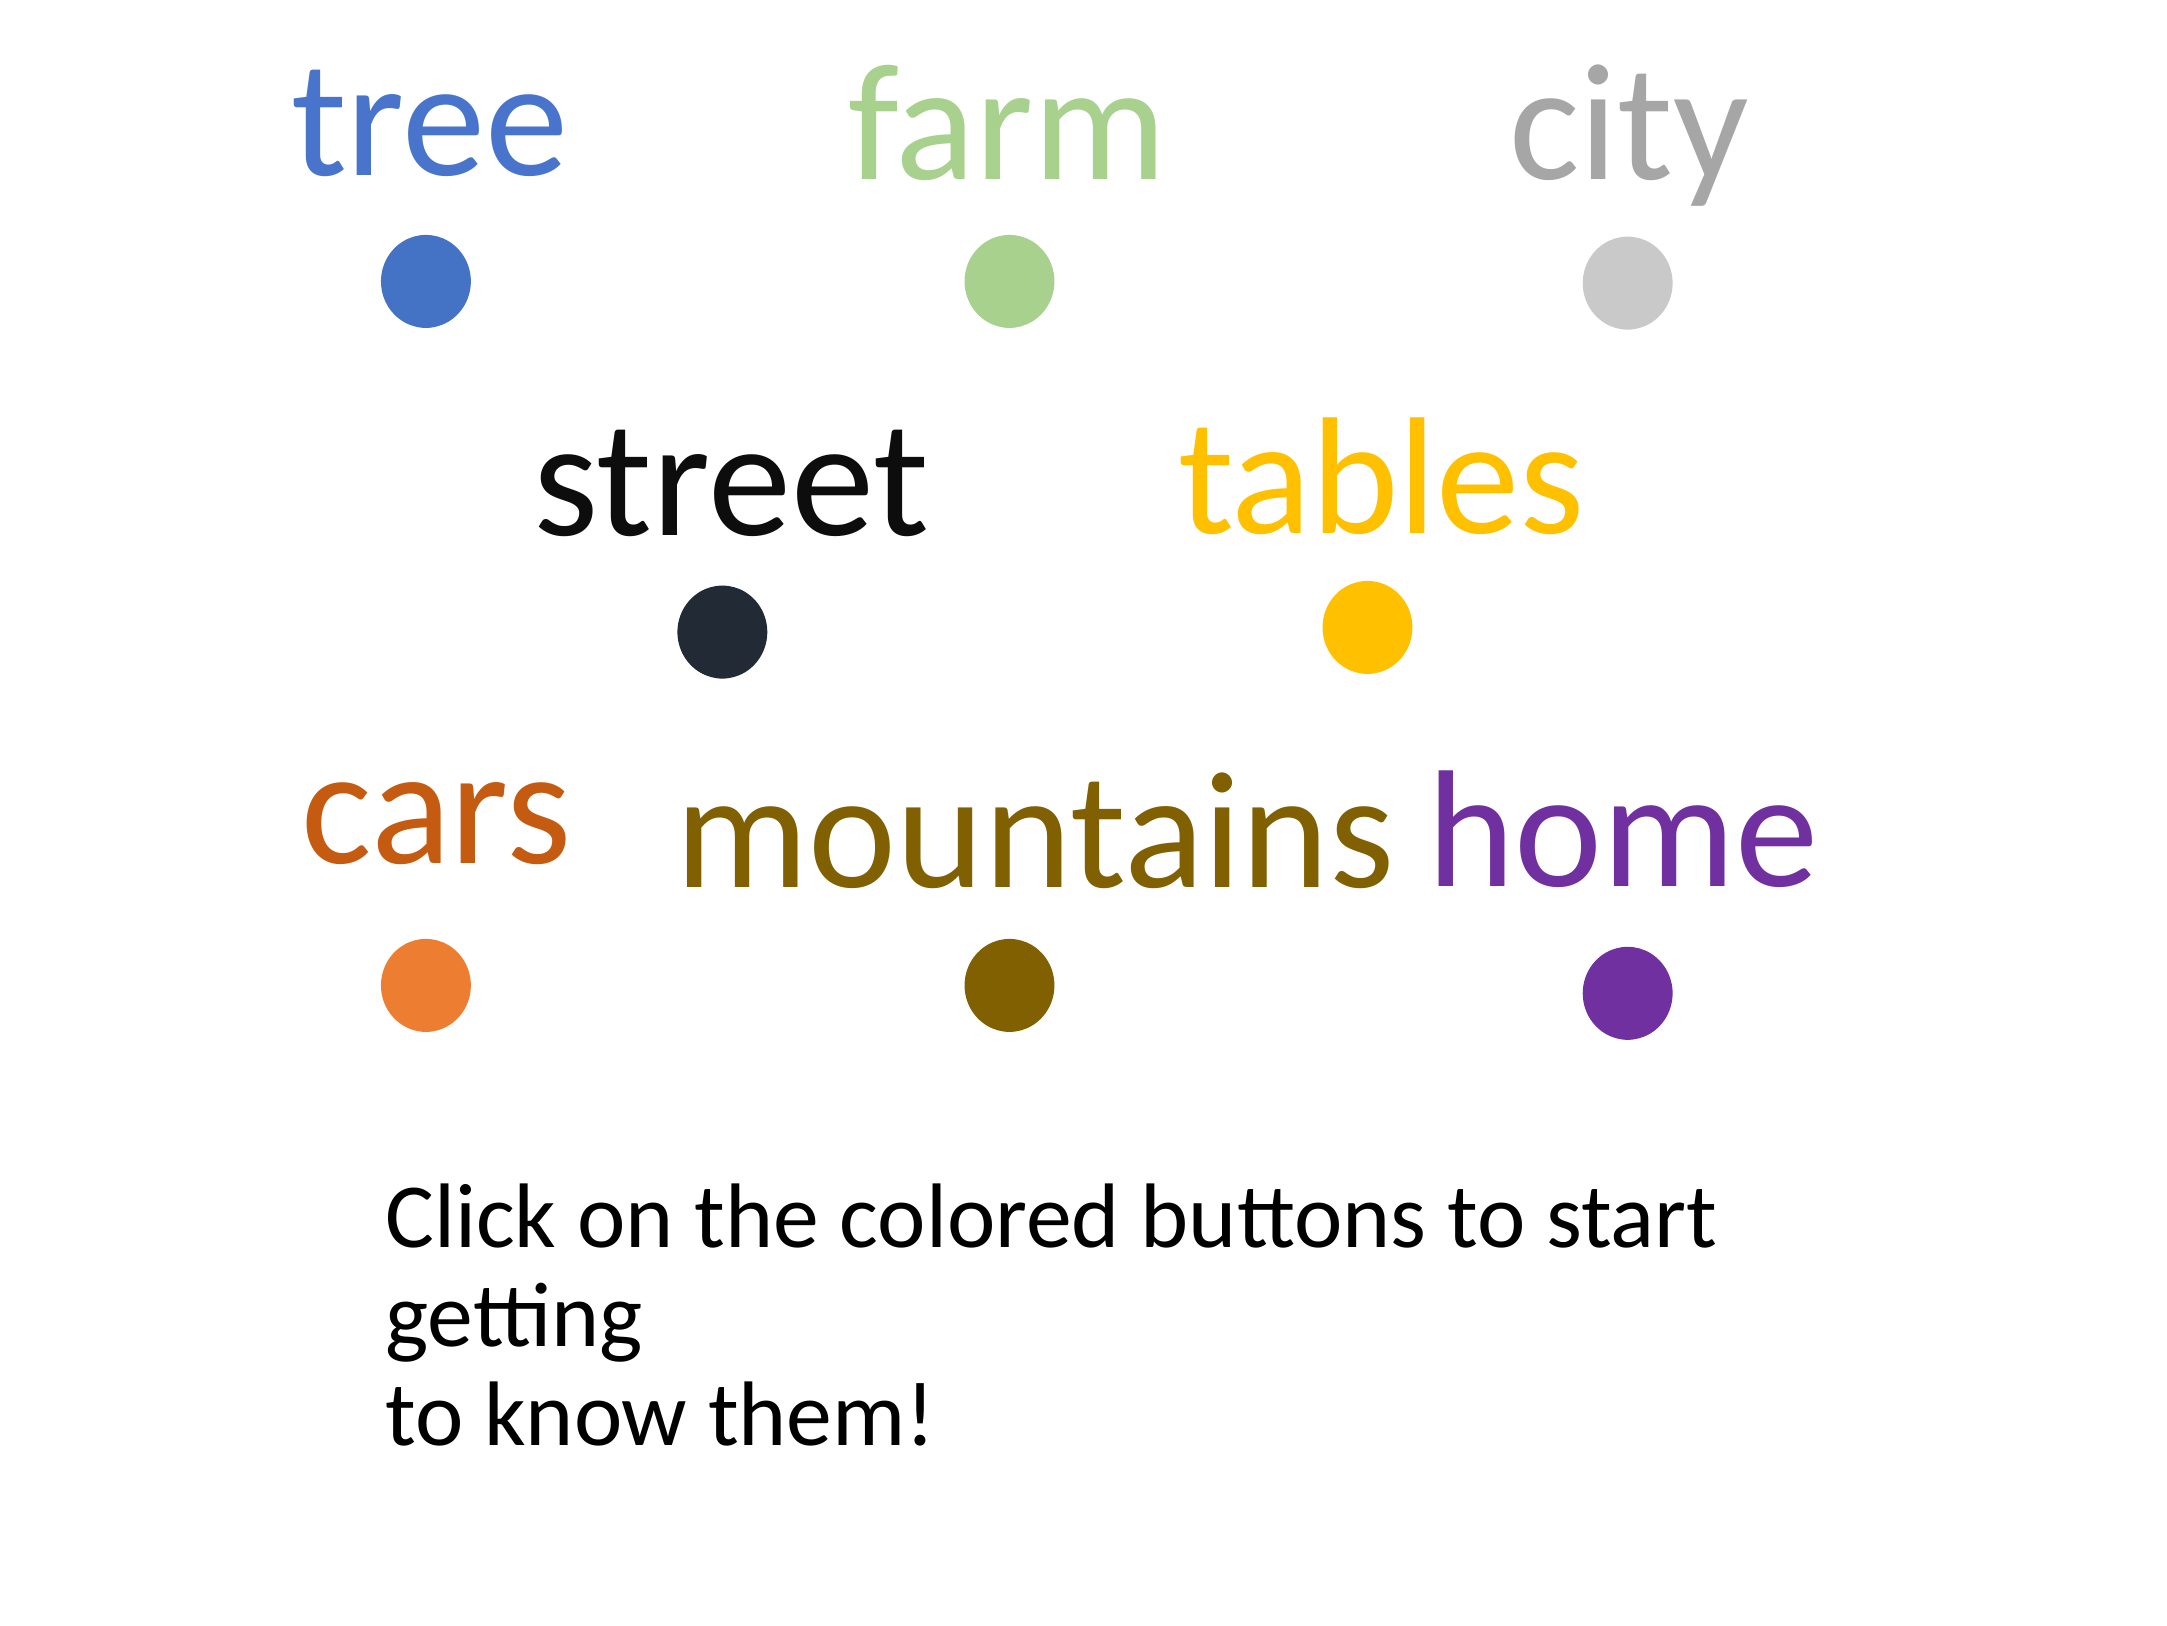

tree
farm
city

tables
street

cars
home
mountains

# Click on the colored buttons to start getting to know them!